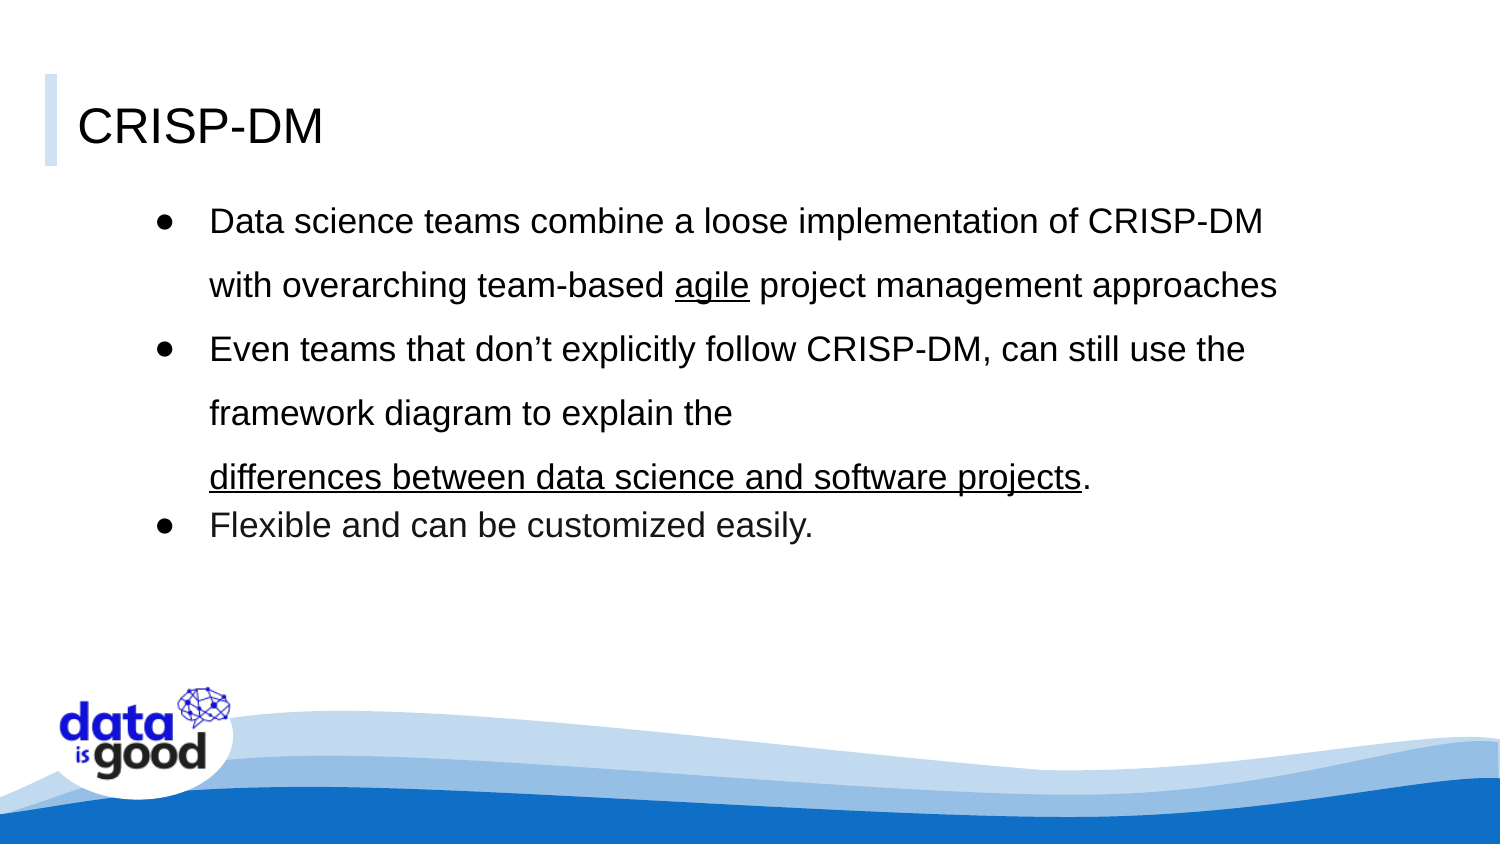

# CRISP-DM
Data science teams combine a loose implementation of CRISP-DM with overarching team-based agile project management approaches
Even teams that don’t explicitly follow CRISP-DM, can still use the framework diagram to explain the differences between data science and software projects.
Flexible and can be customized easily.